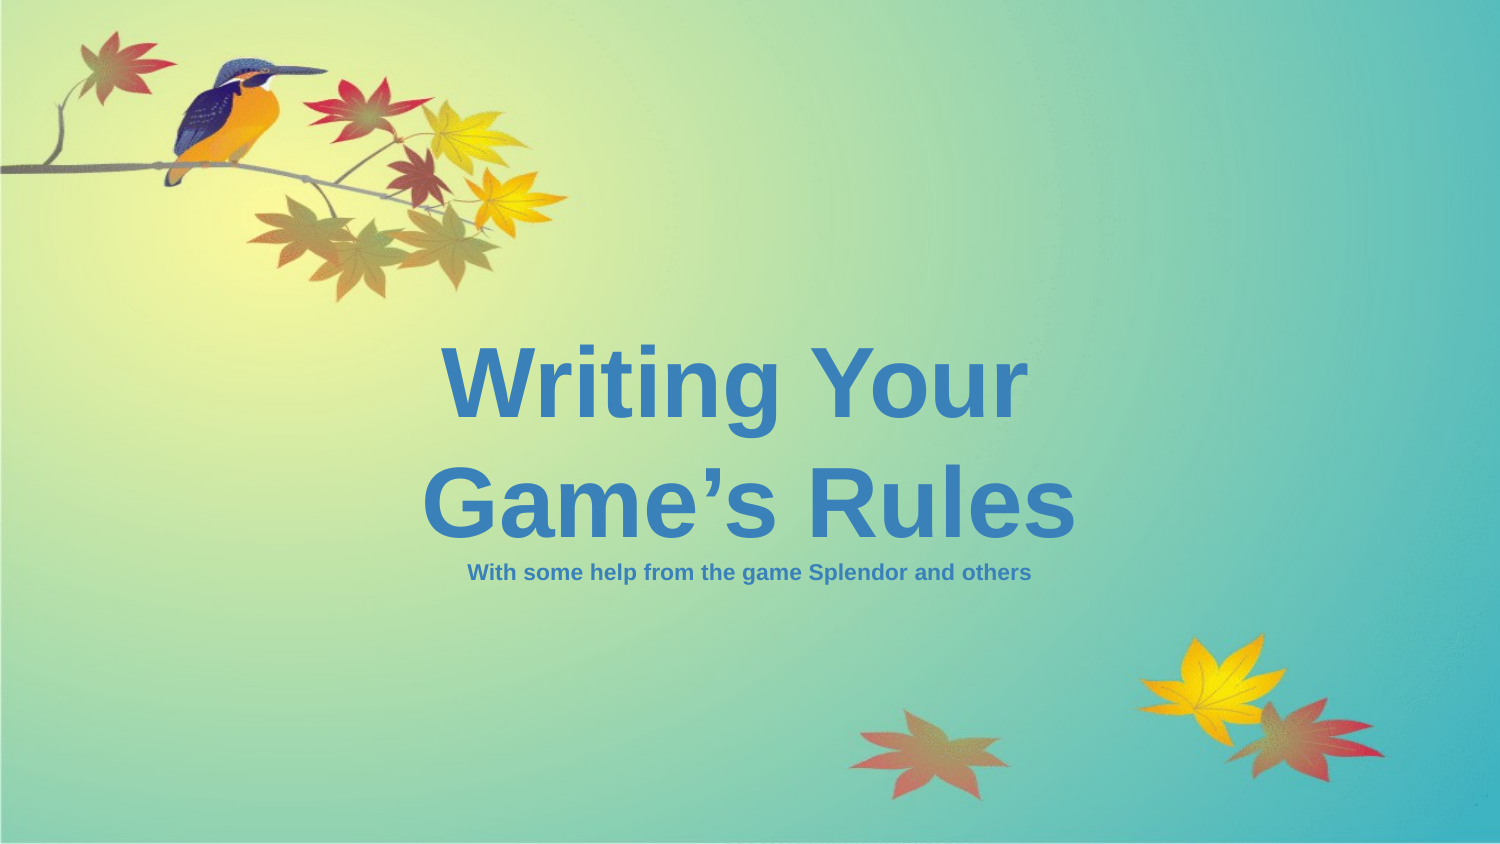

# Writing Your
Game’s Rules
With some help from the game Splendor and others